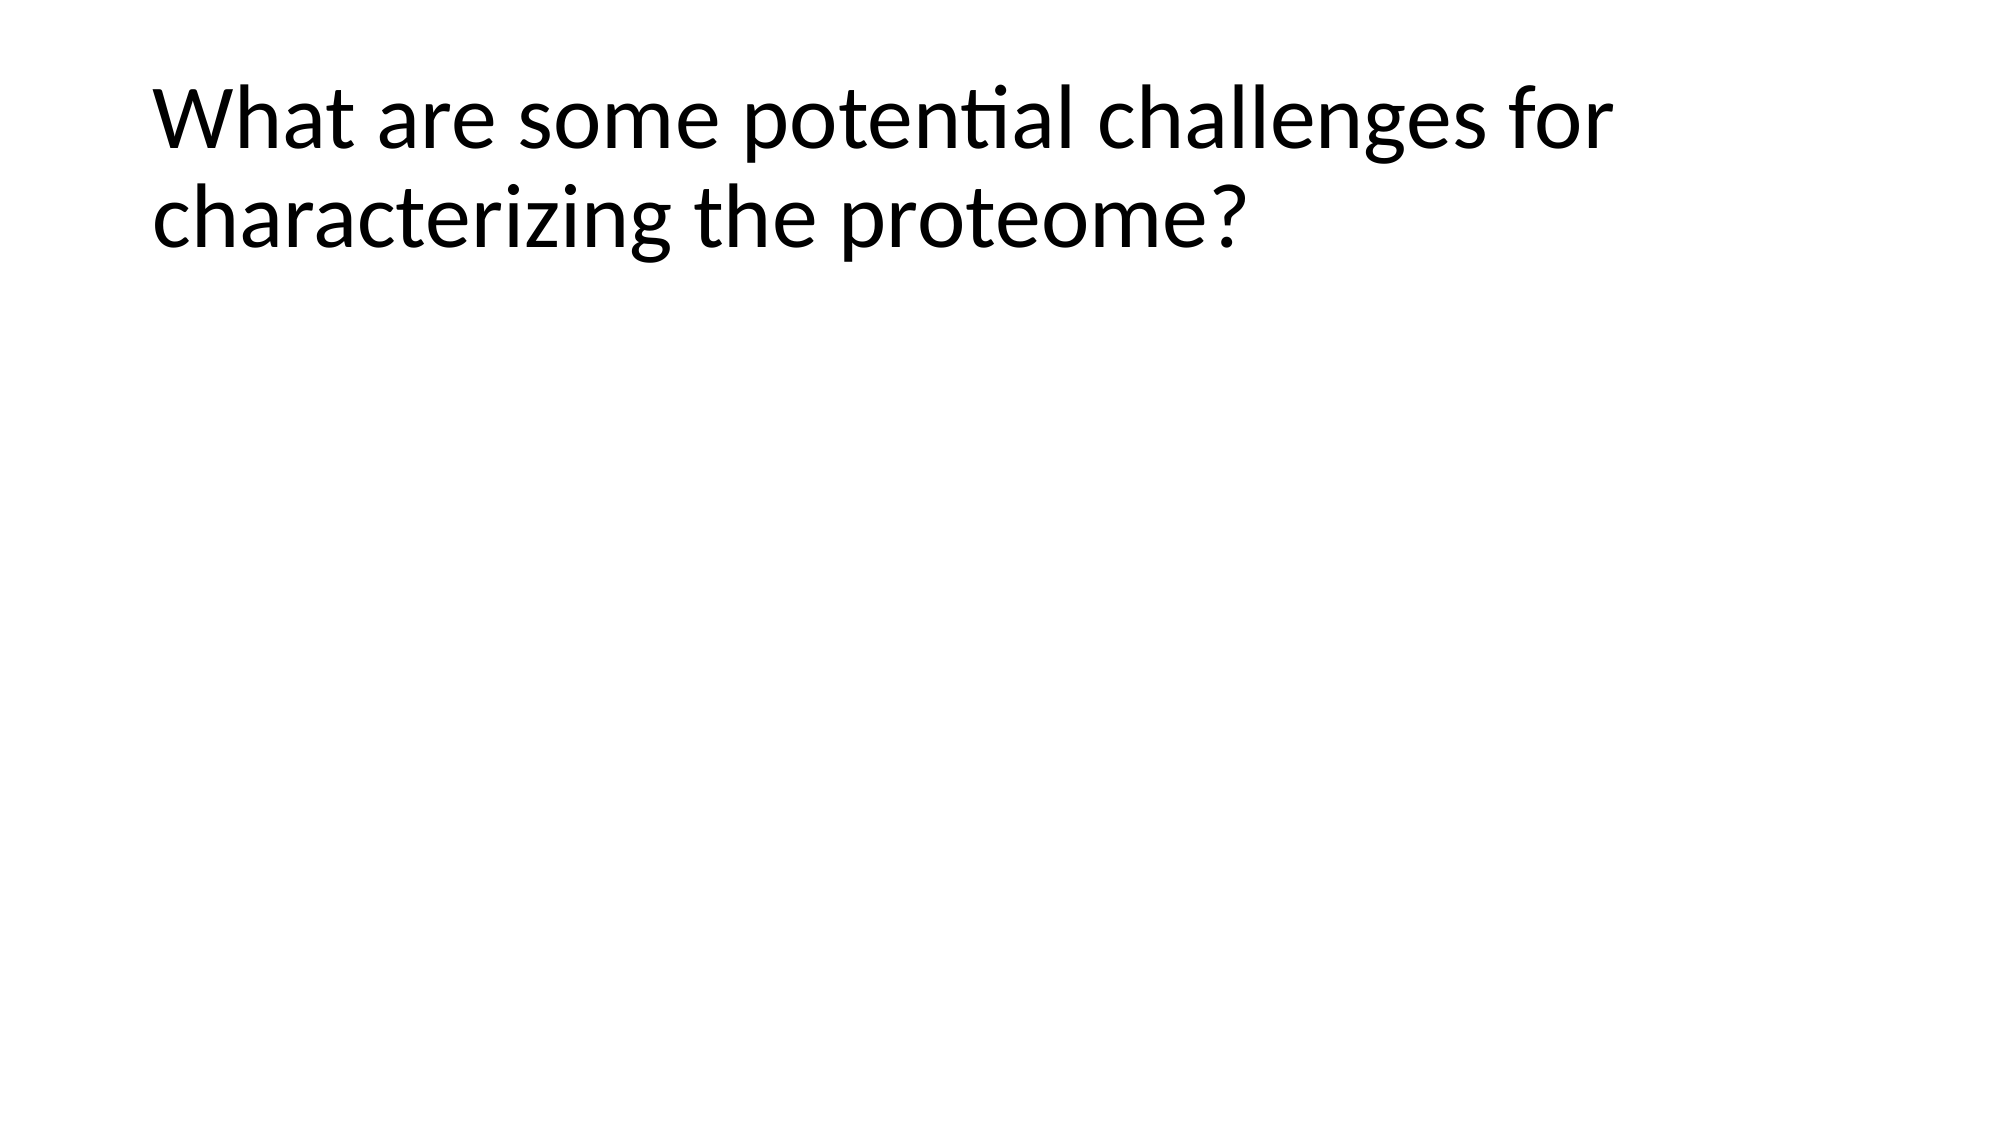

# What are some potential challenges for characterizing the proteome?